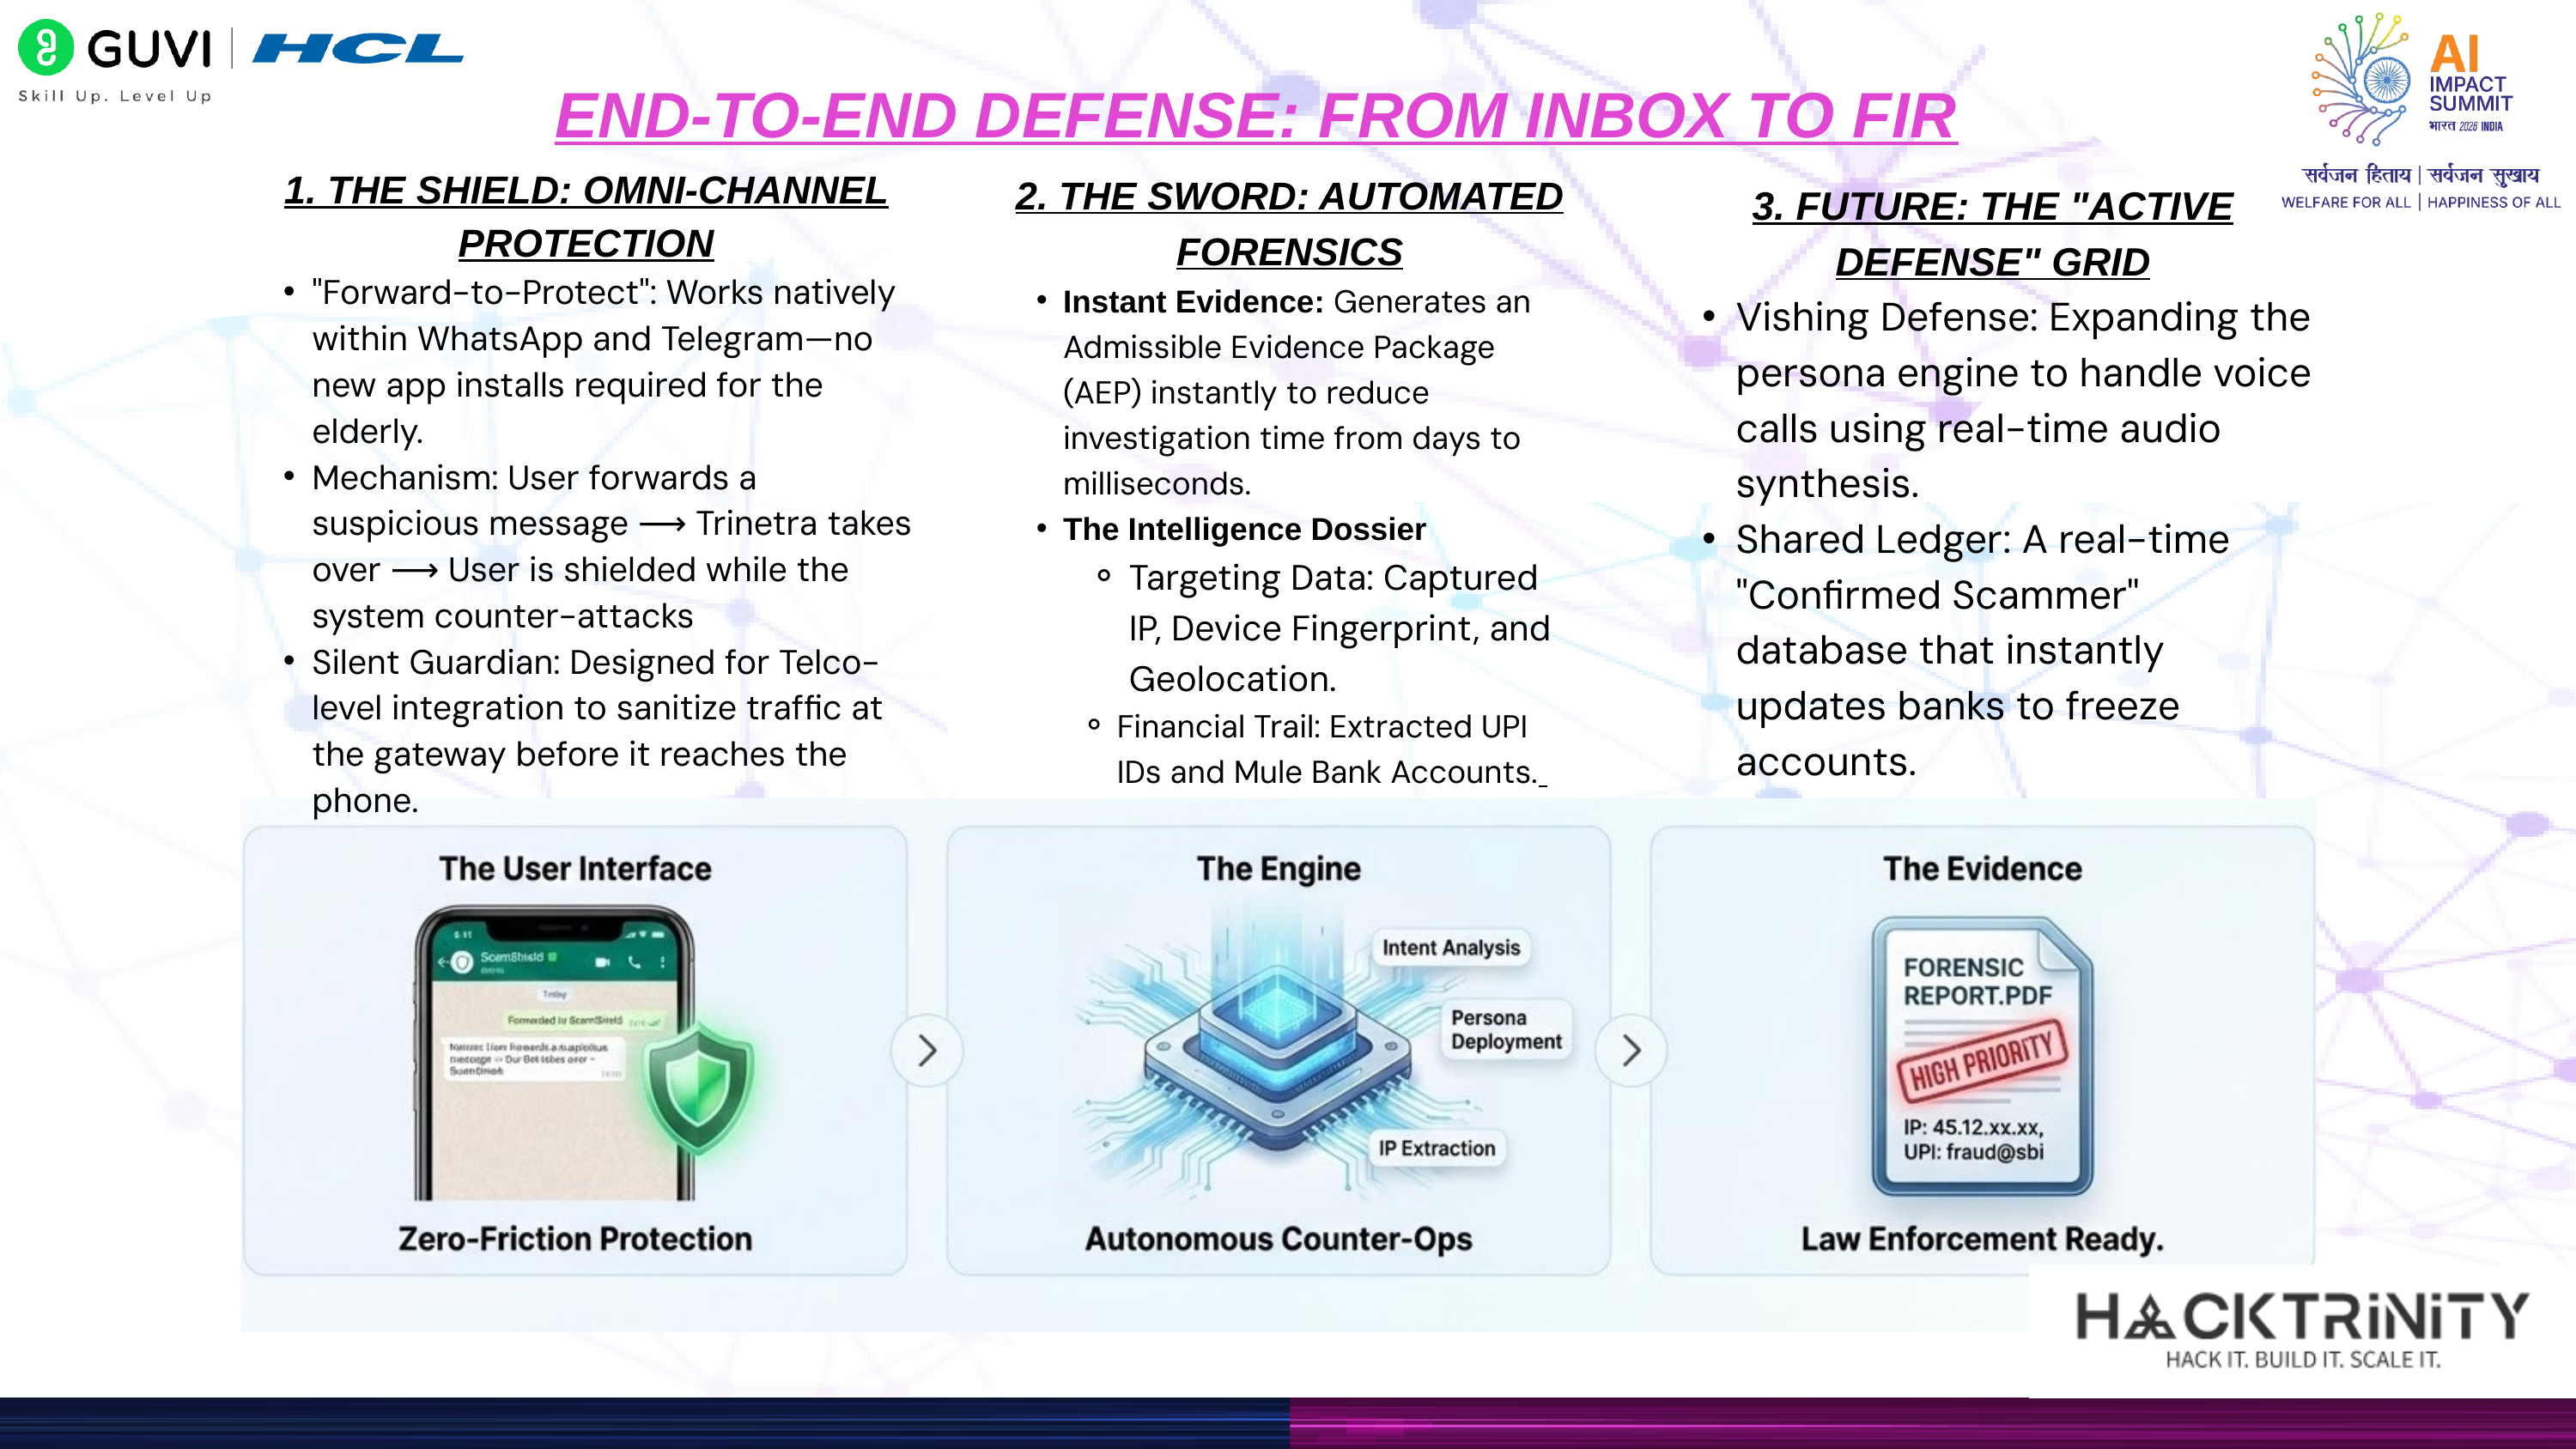

END-TO-END DEFENSE: FROM INBOX TO FIR
1. THE SHIELD: OMNI-CHANNEL PROTECTION
"Forward-to-Protect": Works natively within WhatsApp and Telegram—no new app installs required for the elderly.
Mechanism: User forwards a suspicious message ⟶ Trinetra takes over ⟶ User is shielded while the system counter-attacks
Silent Guardian: Designed for Telco-level integration to sanitize traffic at the gateway before it reaches the phone.

2. THE SWORD: AUTOMATED FORENSICS
Instant Evidence: Generates an Admissible Evidence Package (AEP) instantly to reduce investigation time from days to milliseconds.
The Intelligence Dossier
Targeting Data: Captured IP, Device Fingerprint, and Geolocation.
Financial Trail: Extracted UPI IDs and Mule Bank Accounts.
3. FUTURE: THE "ACTIVE DEFENSE" GRID
Vishing Defense: Expanding the persona engine to handle voice calls using real-time audio synthesis.
Shared Ledger: A real-time "Confirmed Scammer" database that instantly updates banks to freeze accounts.